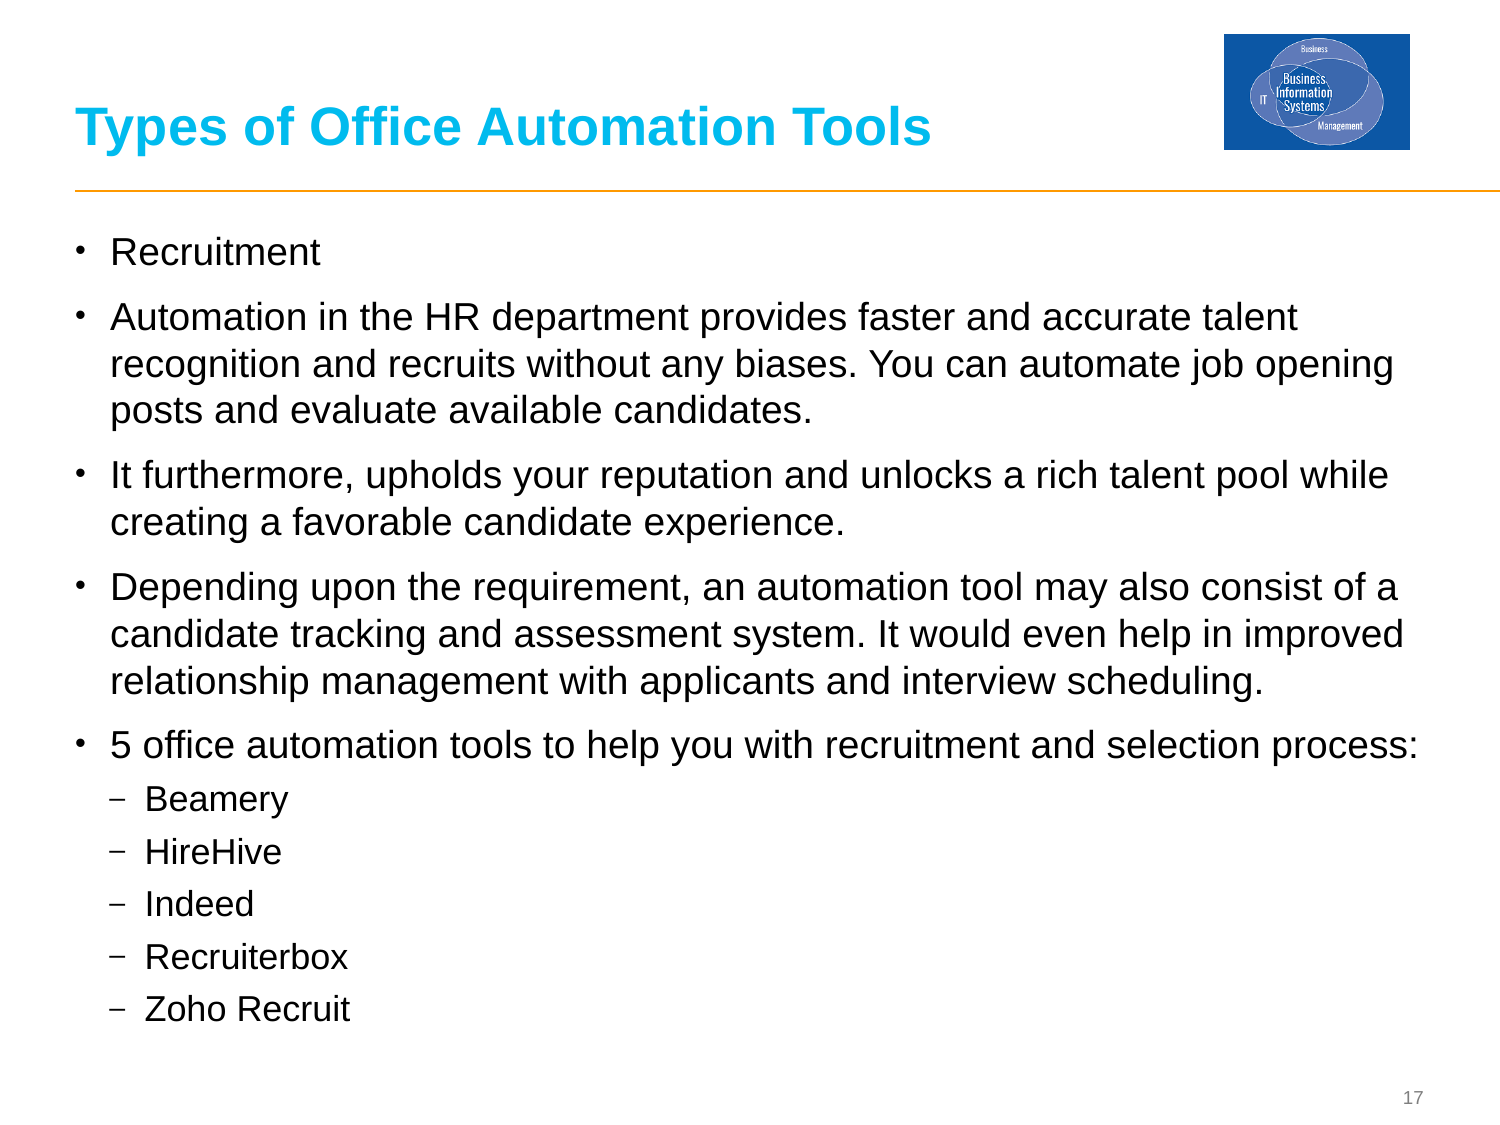

# Types of Office Automation Tools
Recruitment
Automation in the HR department provides faster and accurate talent recognition and recruits without any biases. You can automate job opening posts and evaluate available candidates.
It furthermore, upholds your reputation and unlocks a rich talent pool while creating a favorable candidate experience.
Depending upon the requirement, an automation tool may also consist of a candidate tracking and assessment system. It would even help in improved relationship management with applicants and interview scheduling.
5 office automation tools to help you with recruitment and selection process:
Beamery
HireHive
Indeed
Recruiterbox
Zoho Recruit